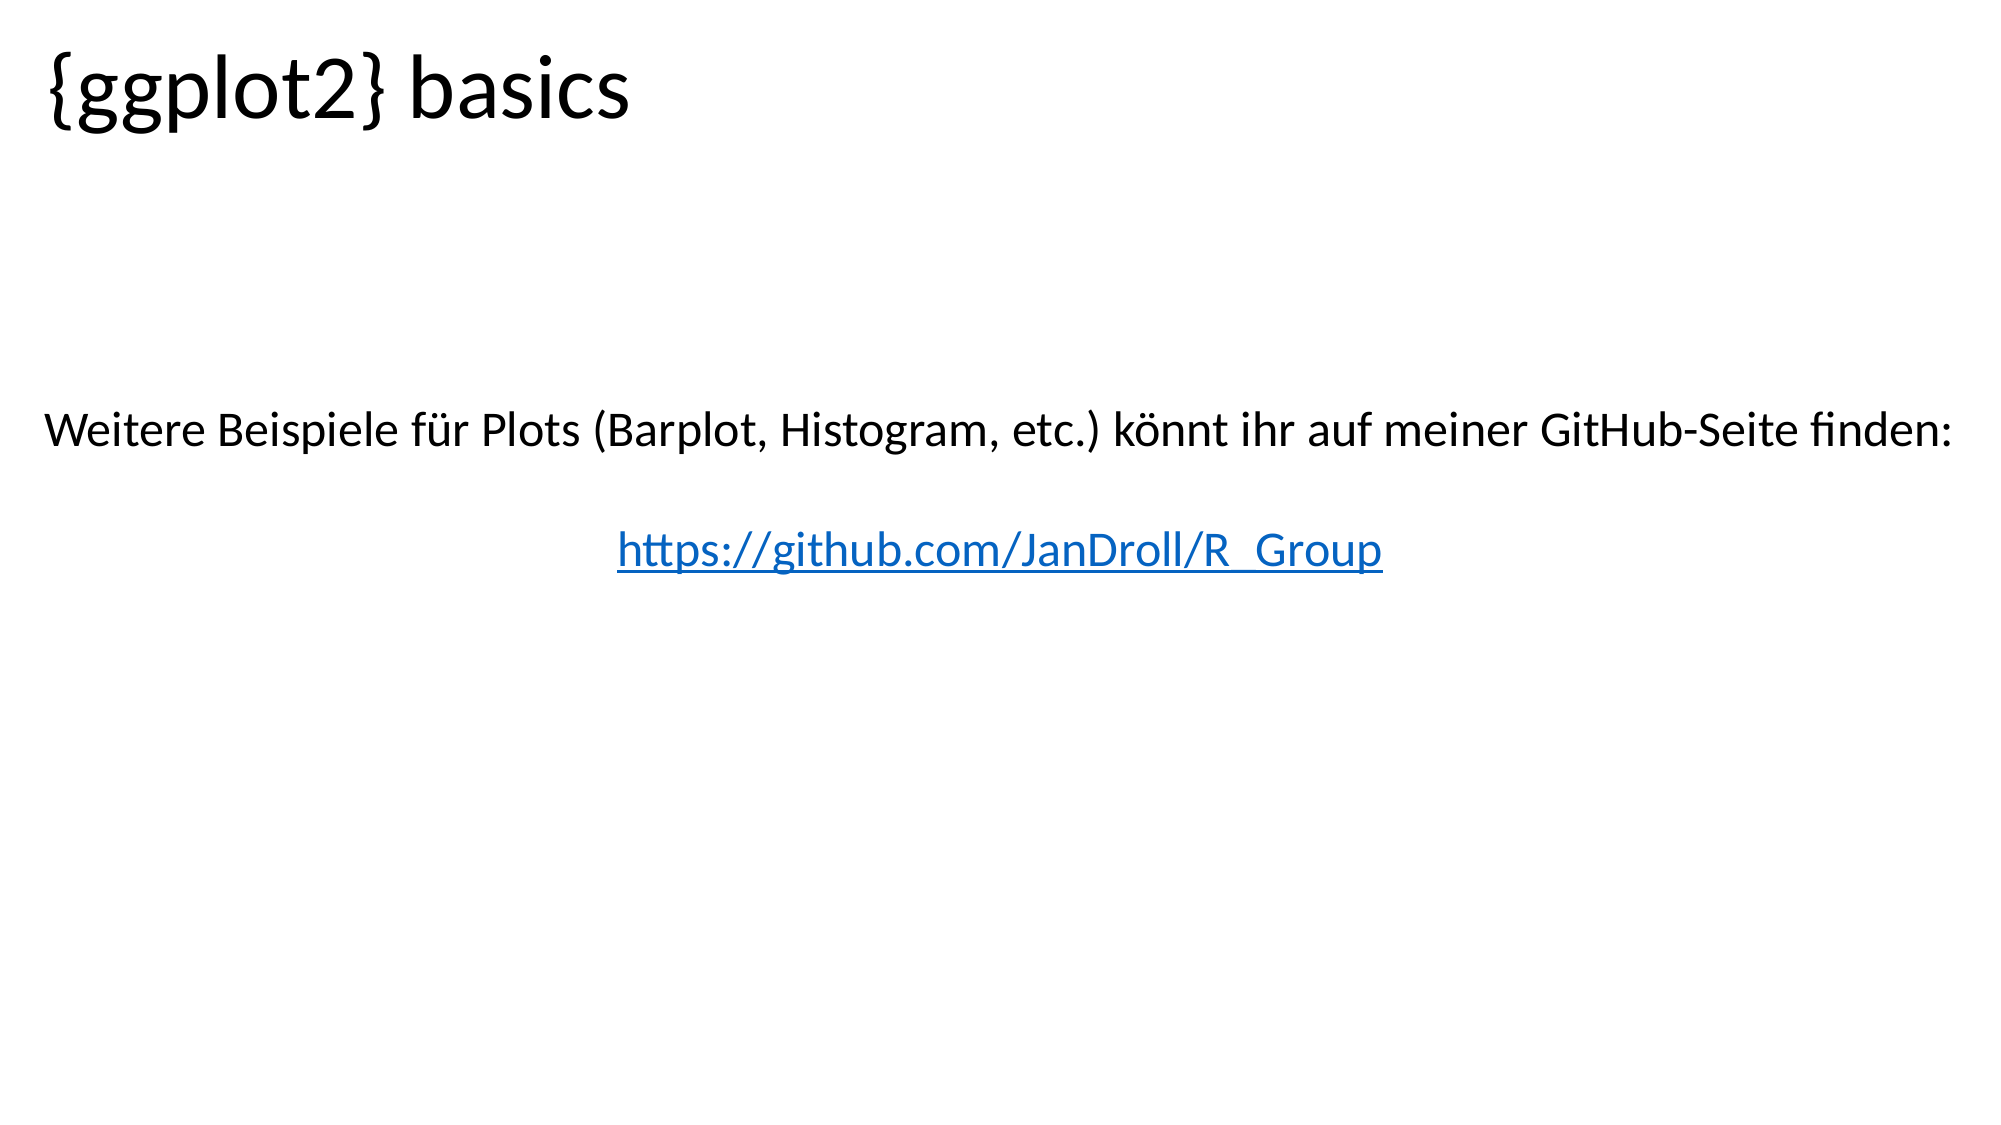

# {ggplot2} basics
Weitere Beispiele für Plots (Barplot, Histogram, etc.) könnt ihr auf meiner GitHub-Seite finden:

https://github.com/JanDroll/R_Group